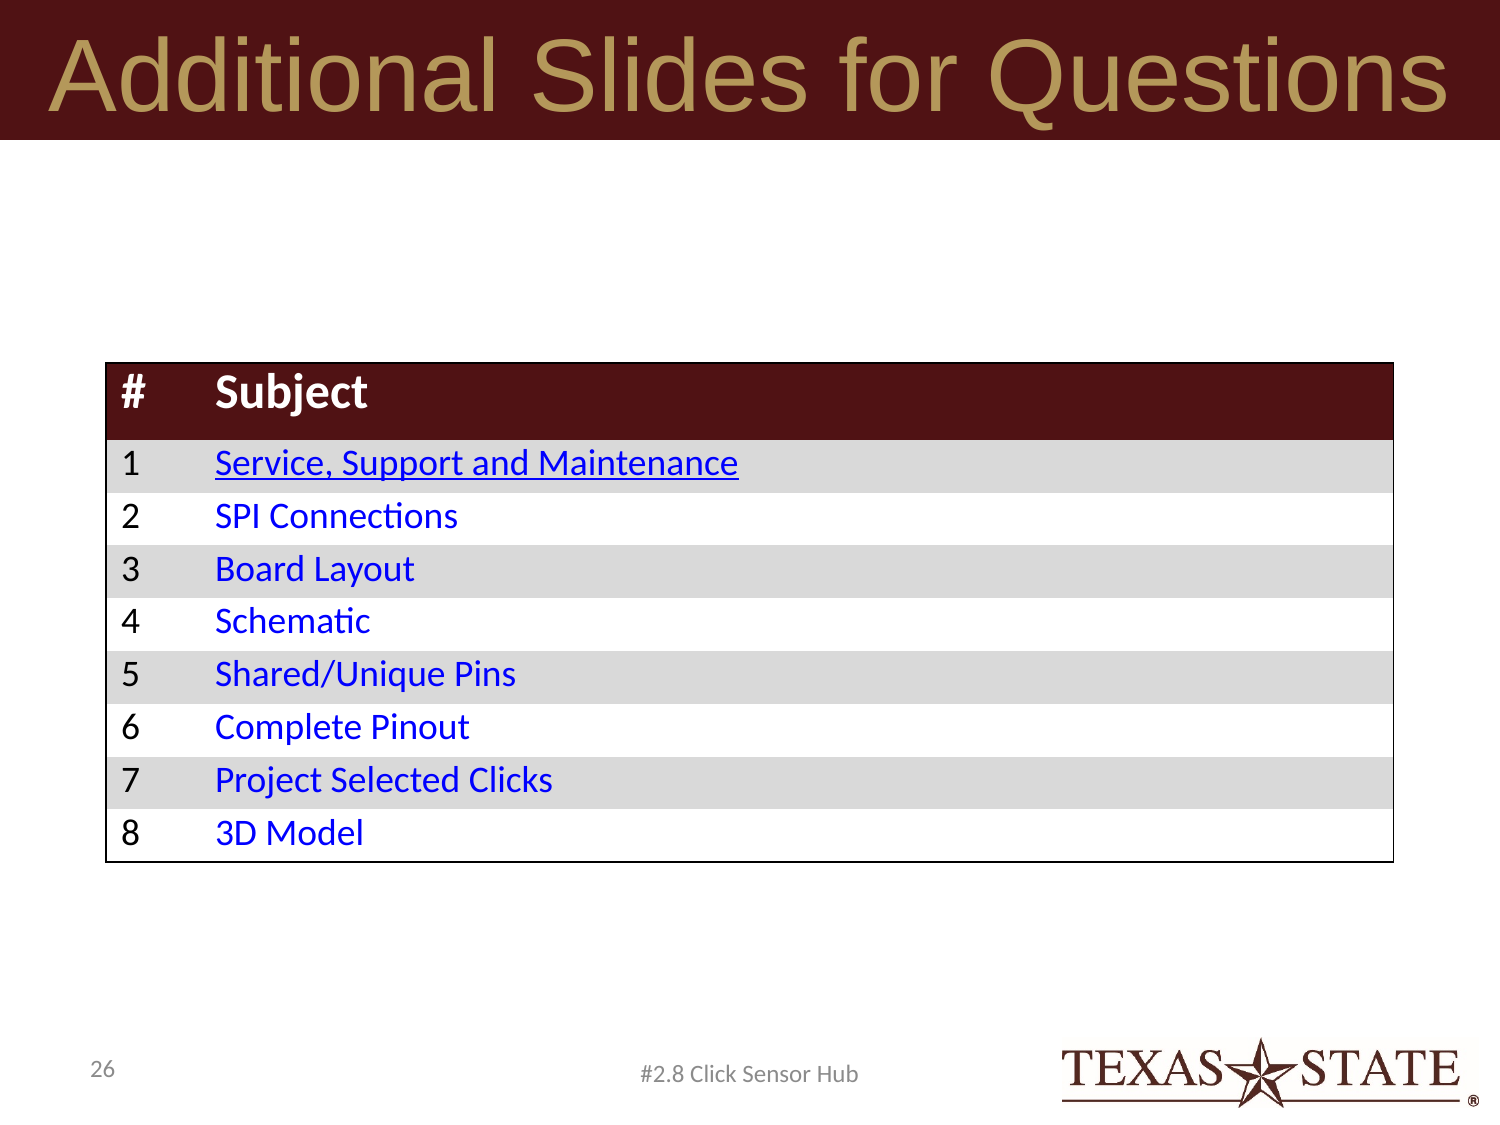

Additional Slides for Questions
| # | Subject |
| --- | --- |
| 1 | Service, Support and Maintenance |
| 2 | SPI Connections |
| 3 | Board Layout |
| 4 | Schematic |
| 5 | Shared/Unique Pins |
| 6 | Complete Pinout |
| 7 | Project Selected Clicks |
| 8 | 3D Model |
26
#2.8 Click Sensor Hub